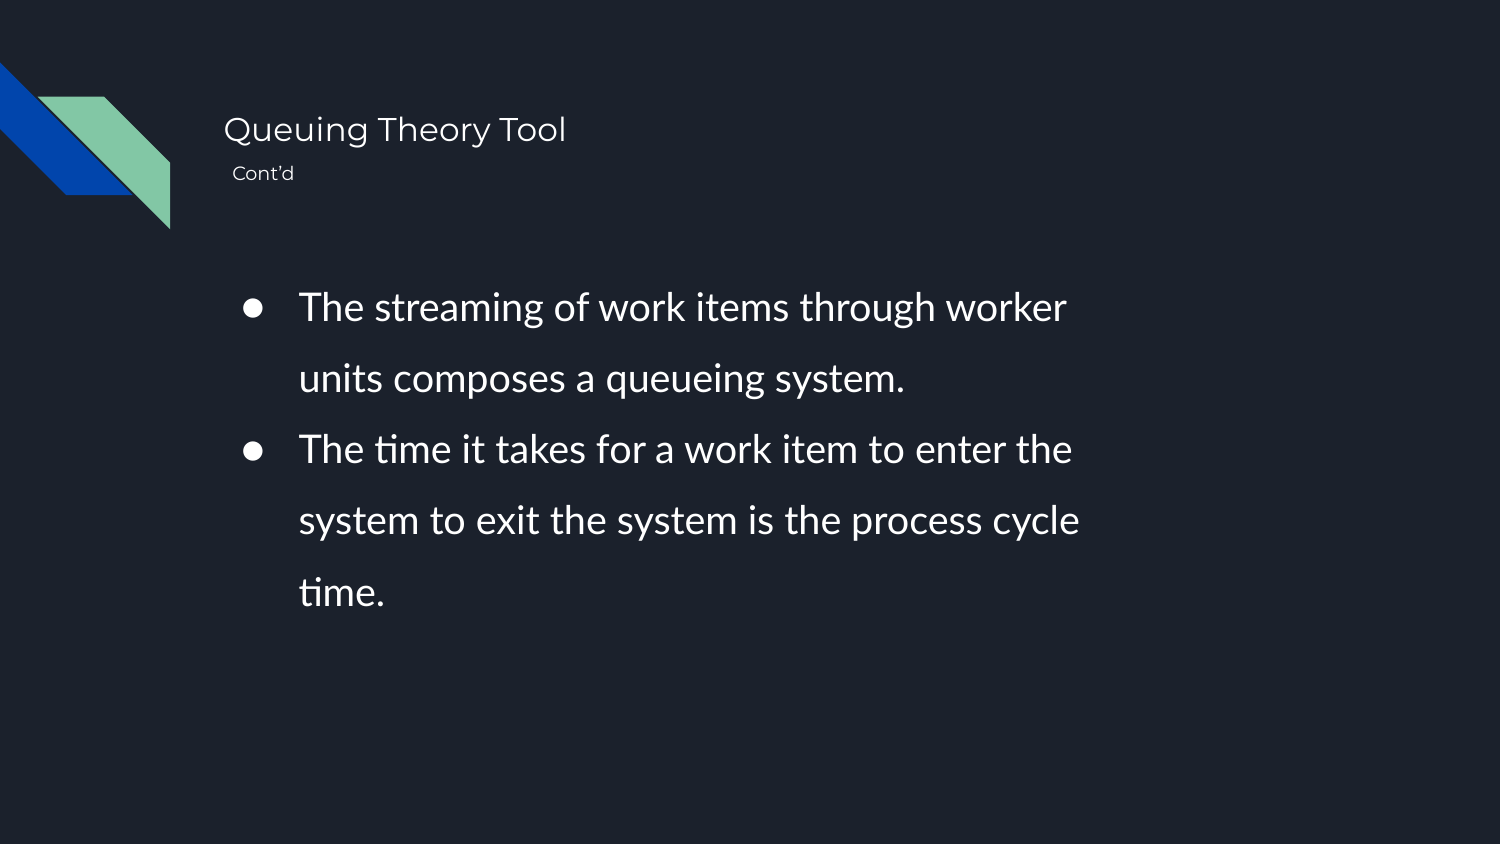

# Queuing Theory Tool
 Cont’d

The streaming of work items through worker units composes a queueing system.
The time it takes for a work item to enter the system to exit the system is the process cycle time.